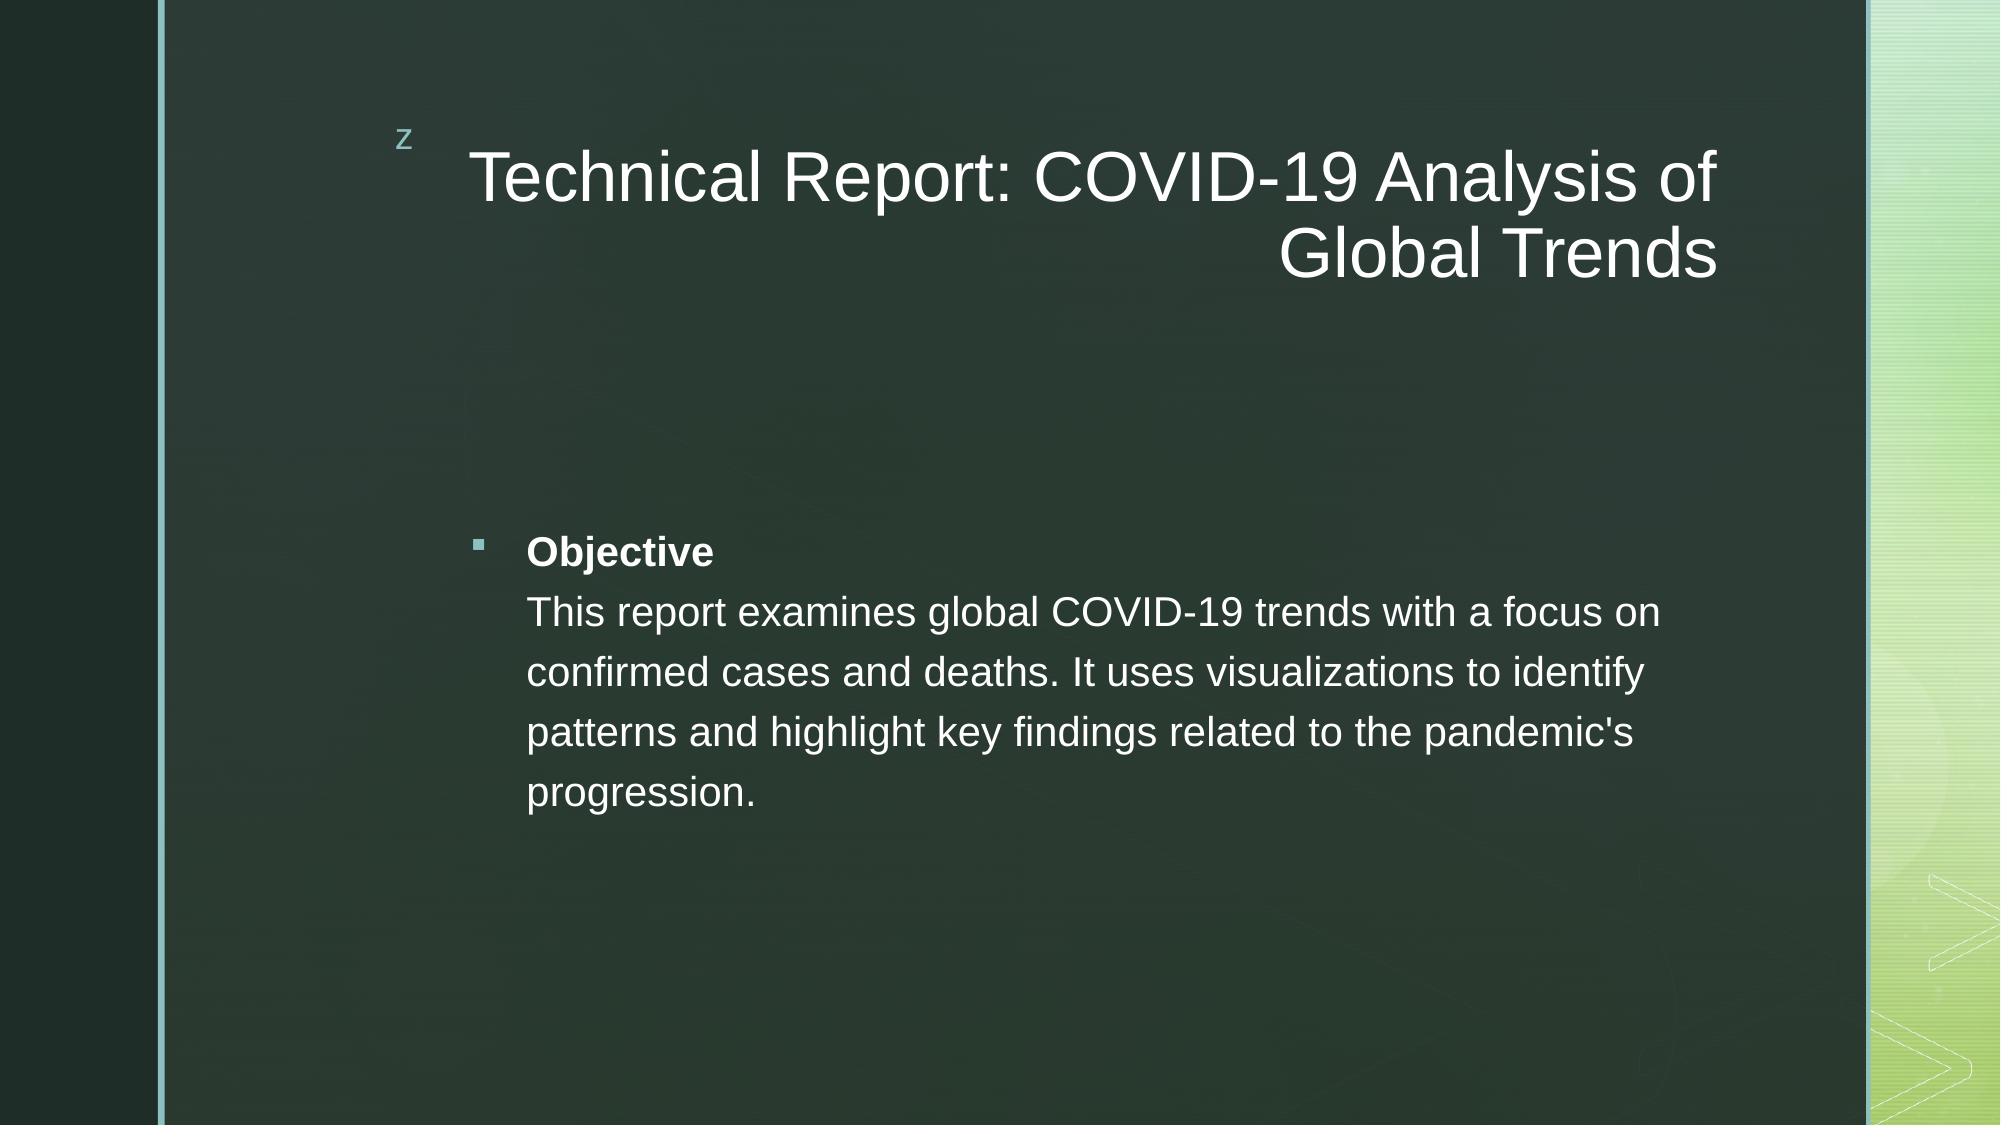

# Technical Report: COVID-19 Analysis of Global Trends
Objective
This report examines global COVID-19 trends with a focus on confirmed cases and deaths. It uses visualizations to identify patterns and highlight key findings related to the pandemic's progression.